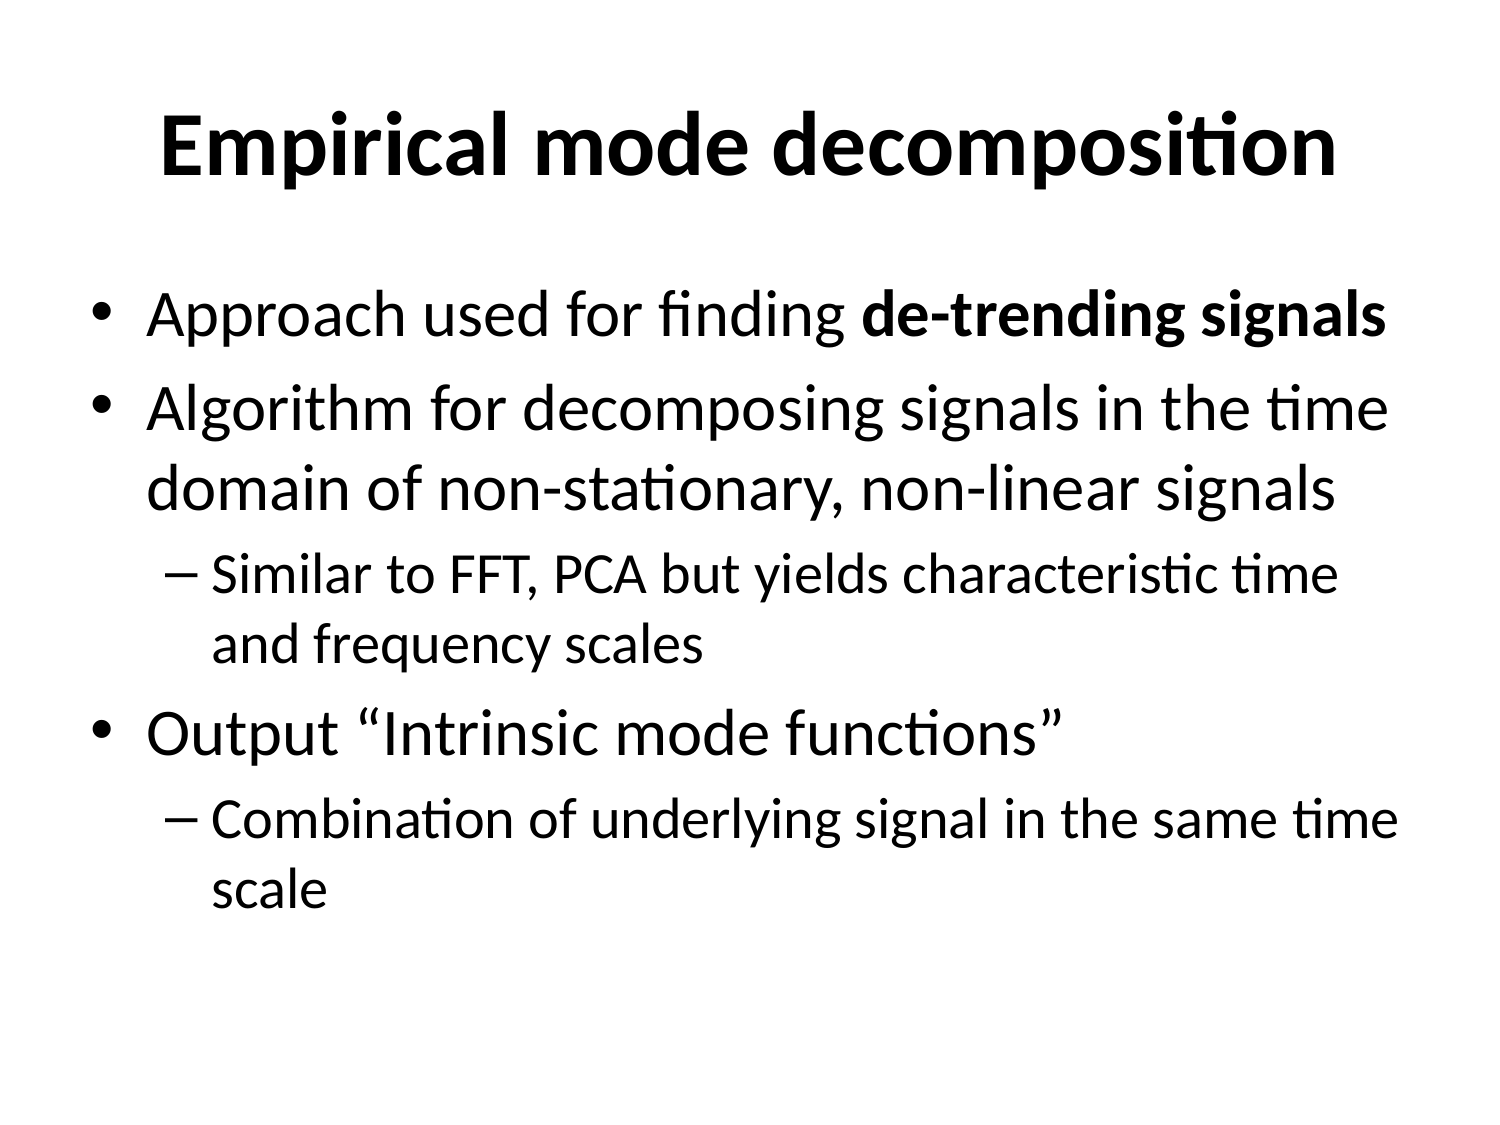

# Empirical mode decomposition
Approach used for finding de-trending signals
Algorithm for decomposing signals in the time domain of non-stationary, non-linear signals
Similar to FFT, PCA but yields characteristic time and frequency scales
Output “Intrinsic mode functions”
Combination of underlying signal in the same time scale